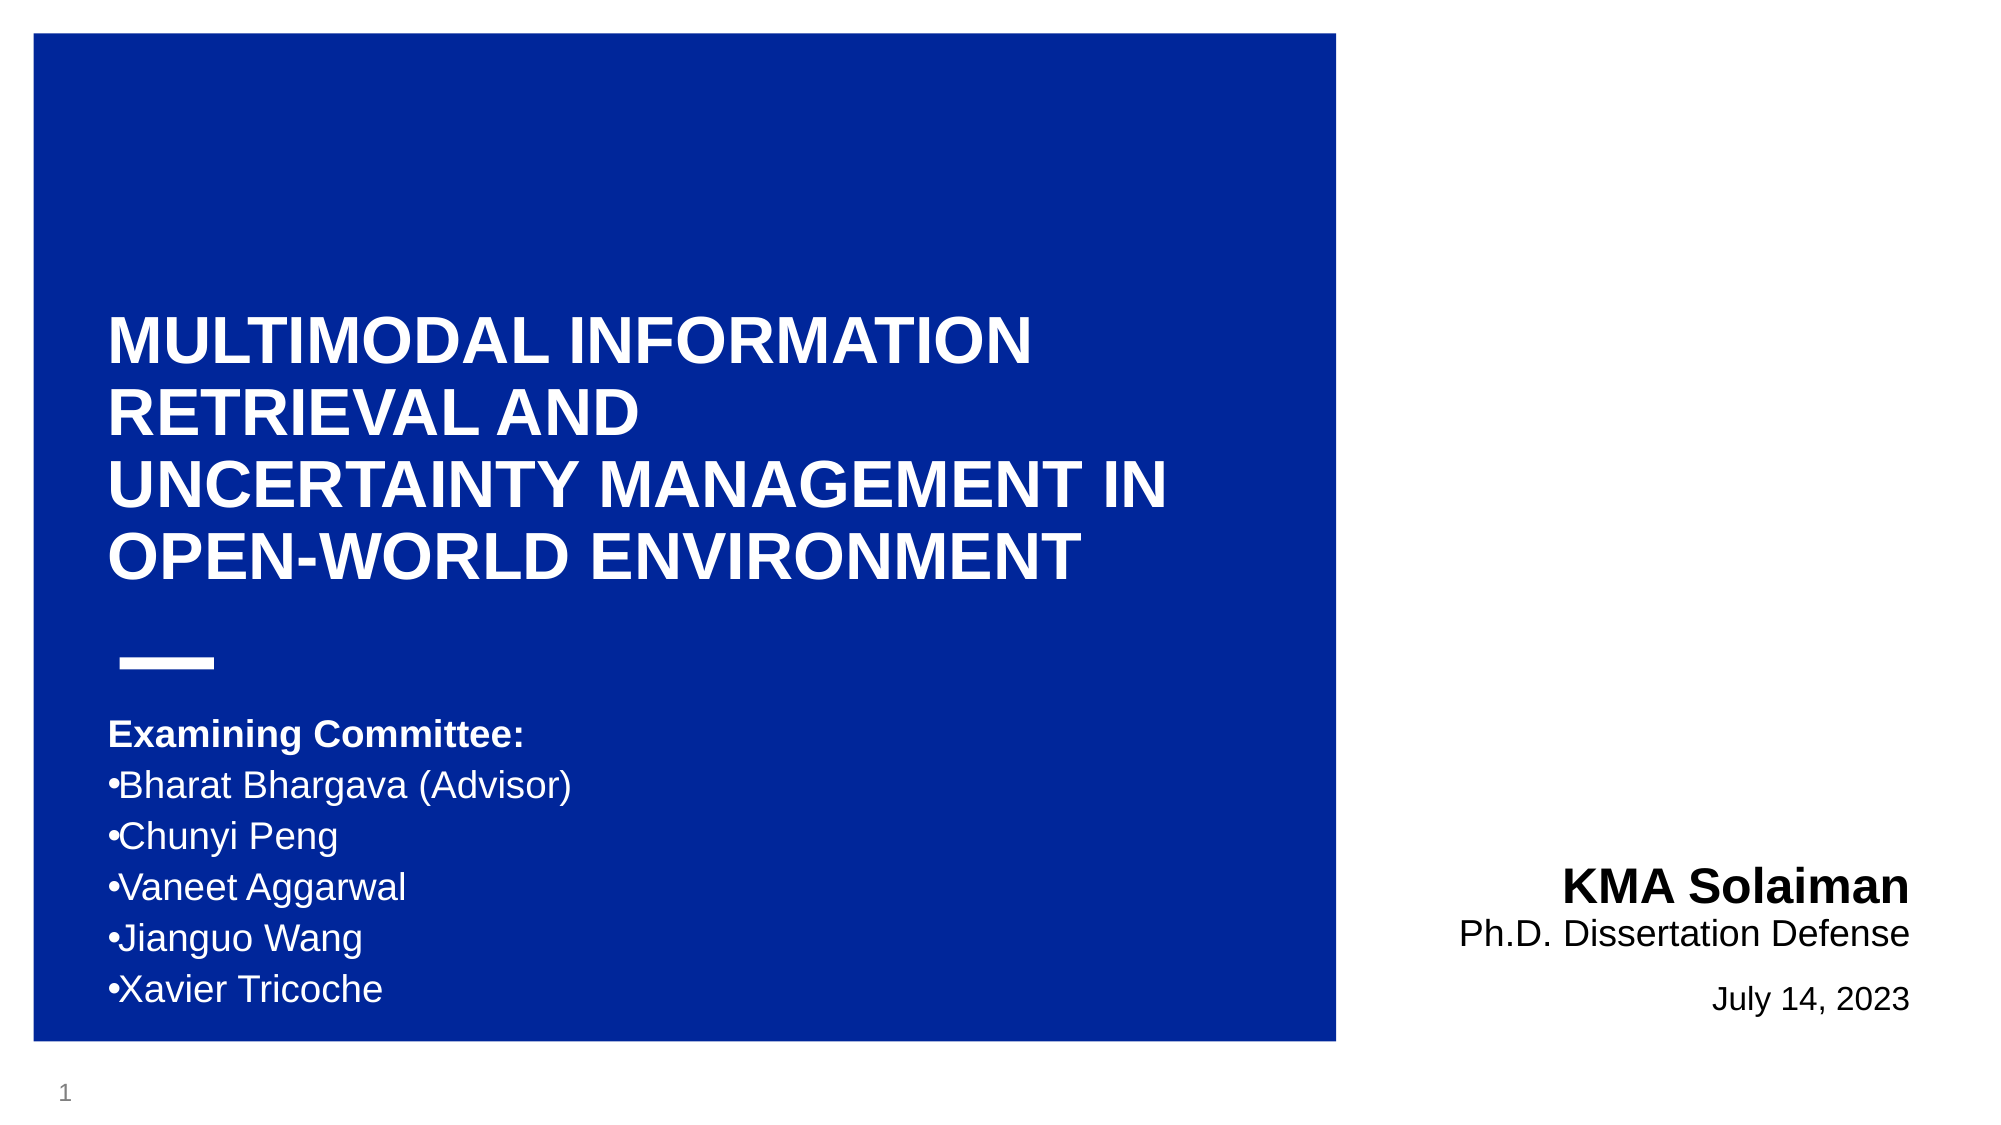

# MULTIMODAL INFORMATION RETRIEVAL AND UNCERTAINTY MANAGEMENT IN OPEN-WORLD ENVIRONMENT
Examining Committee:
Bharat Bhargava (Advisor)
Chunyi Peng
Vaneet Aggarwal
Jianguo Wang
Xavier Tricoche

KMA Solaiman
Ph.D. Dissertation Defense
July 14, 2023
1